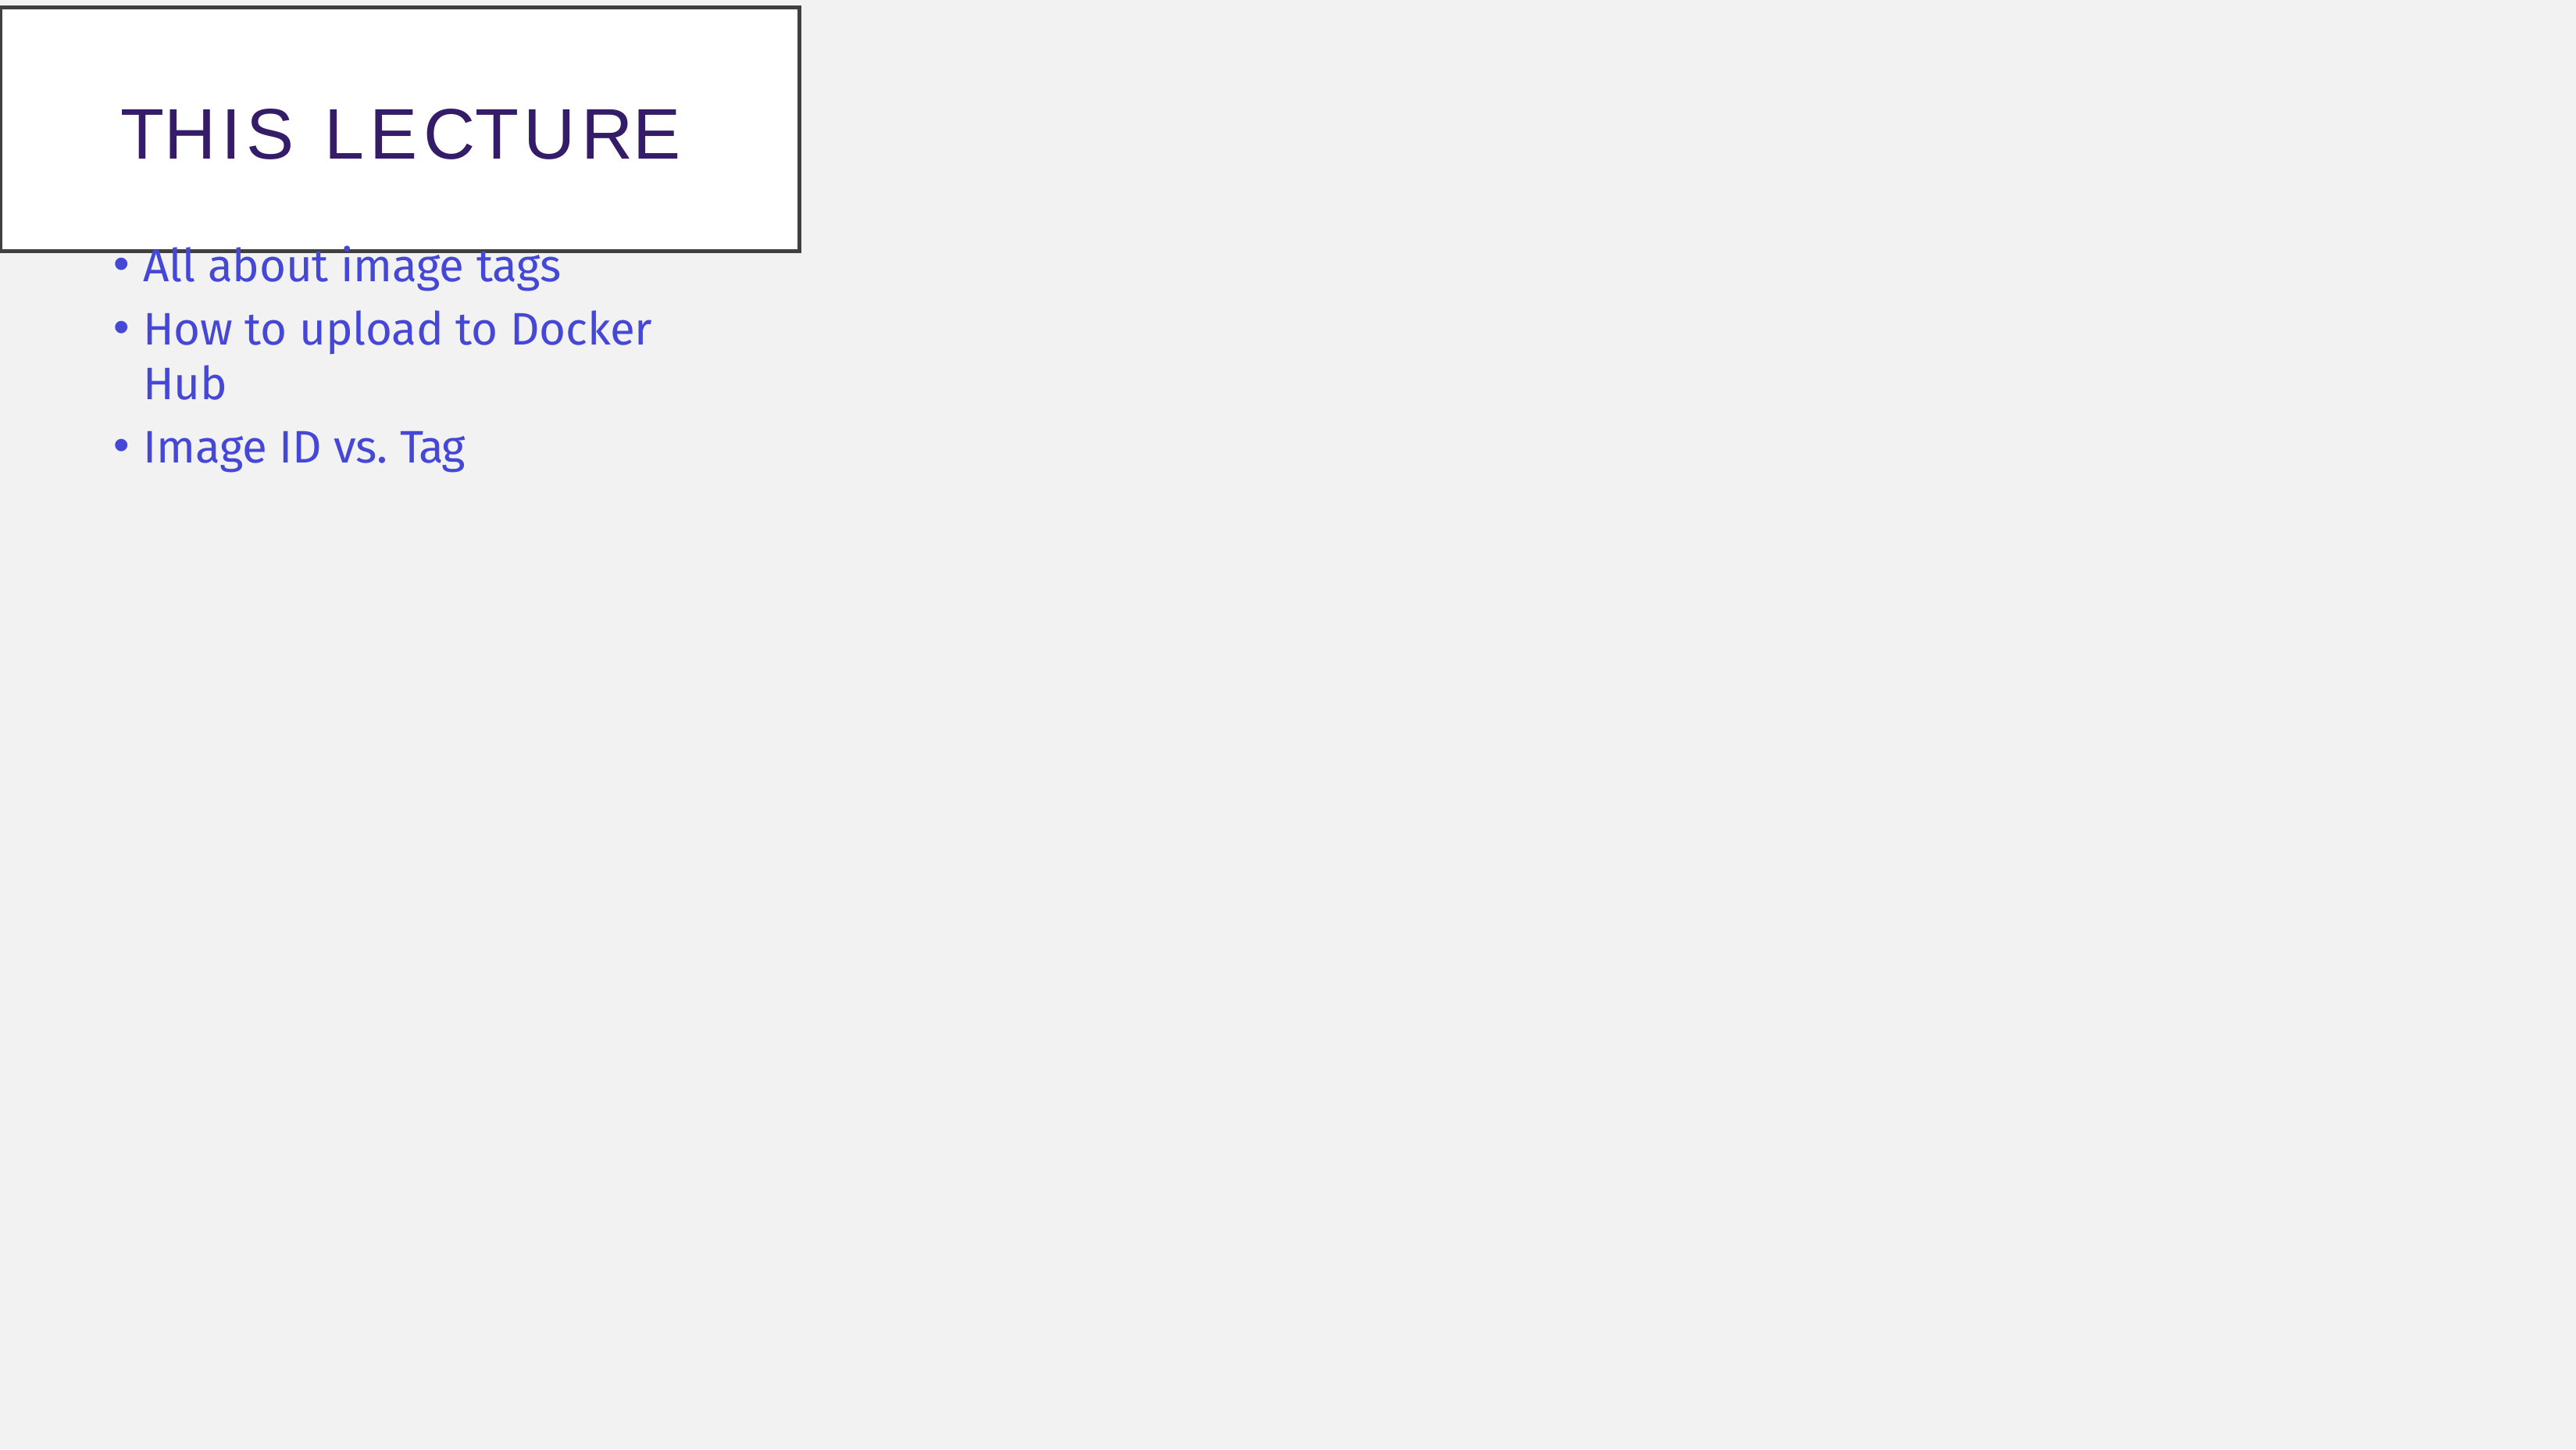

This Lecture
All about image tags
How to upload to Docker Hub
Image ID vs. Tag